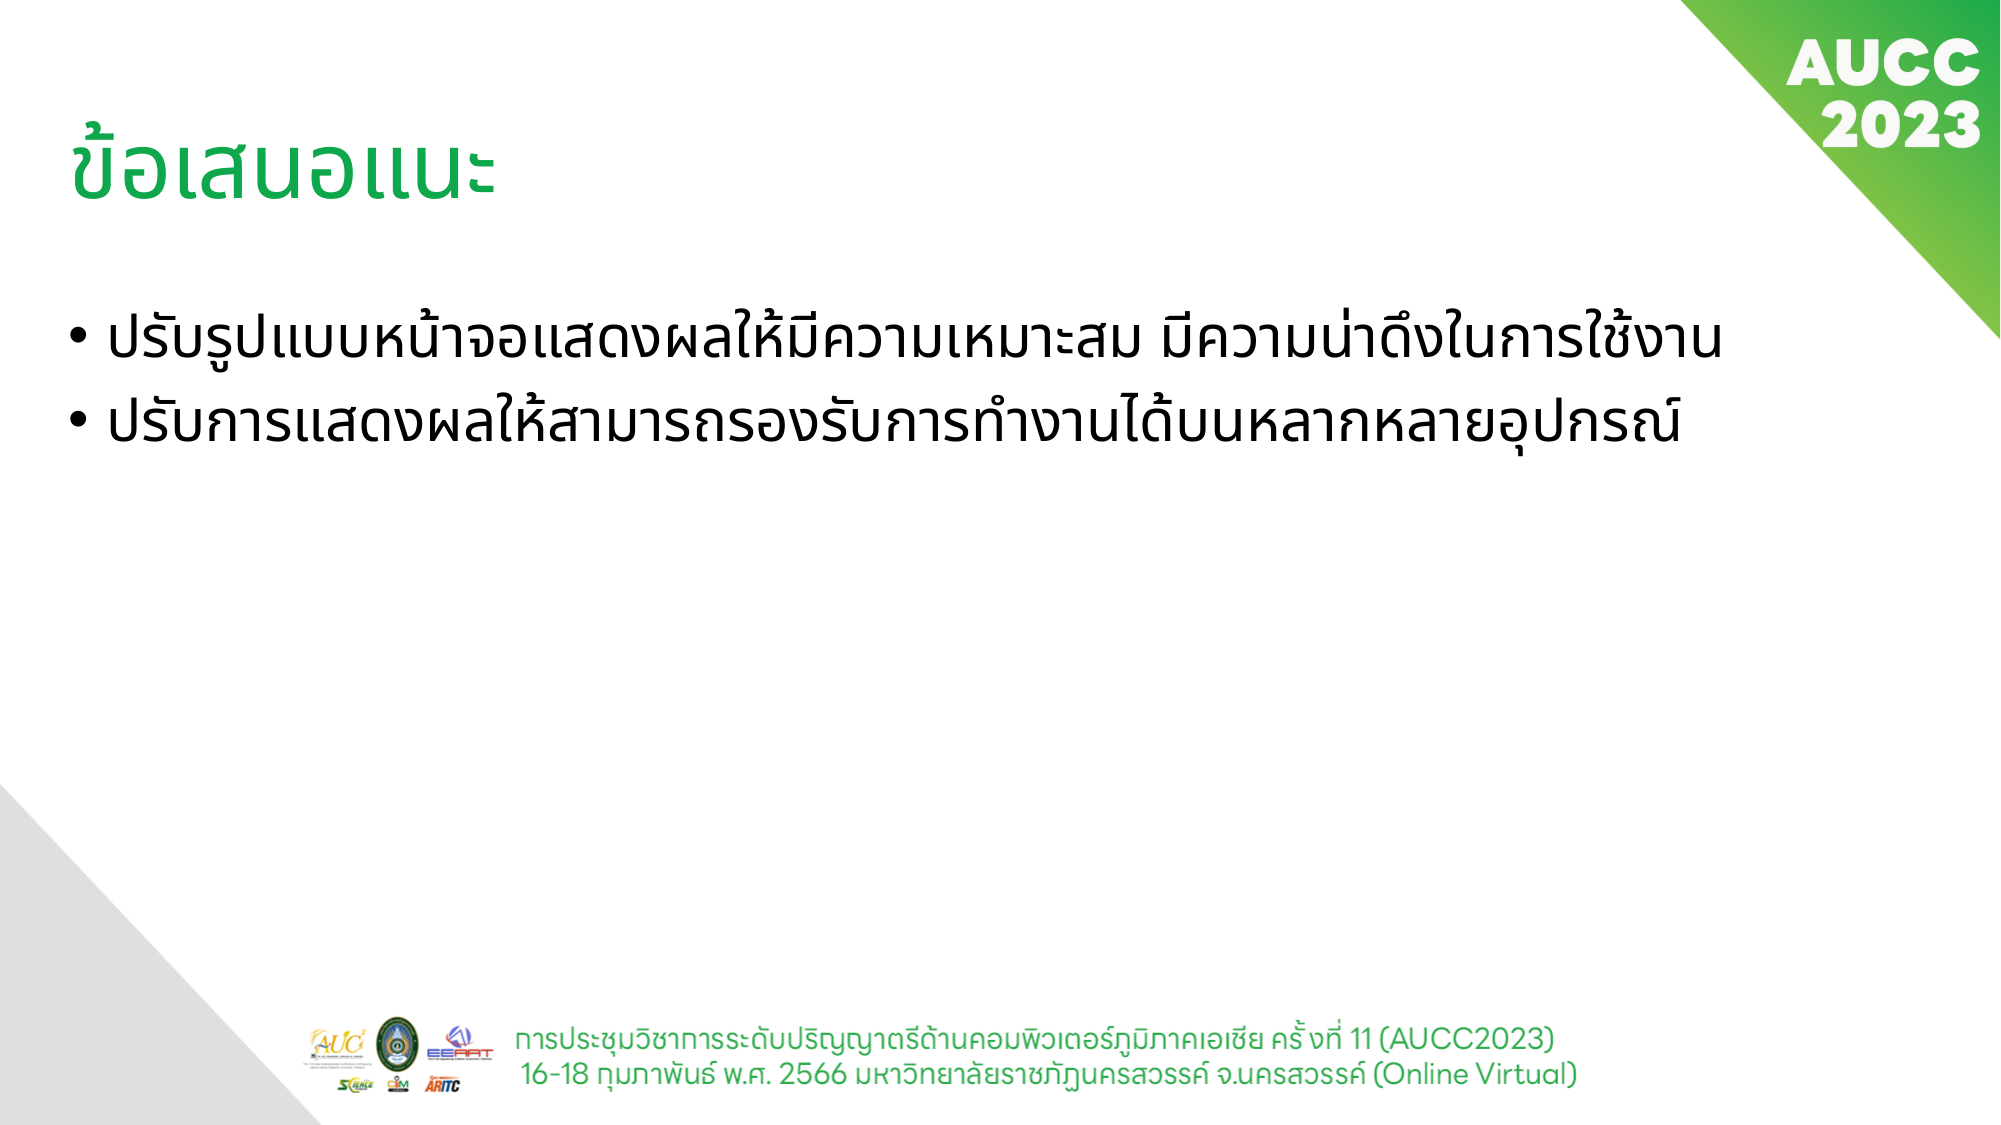

# ข้อเสนอแนะ
ปรับรูปแบบหน้าจอแสดงผลให้มีความเหมาะสม มีความน่าดึงในการใช้งาน
ปรับการแสดงผลให้สามารถรองรับการทำงานได้บนหลากหลายอุปกรณ์